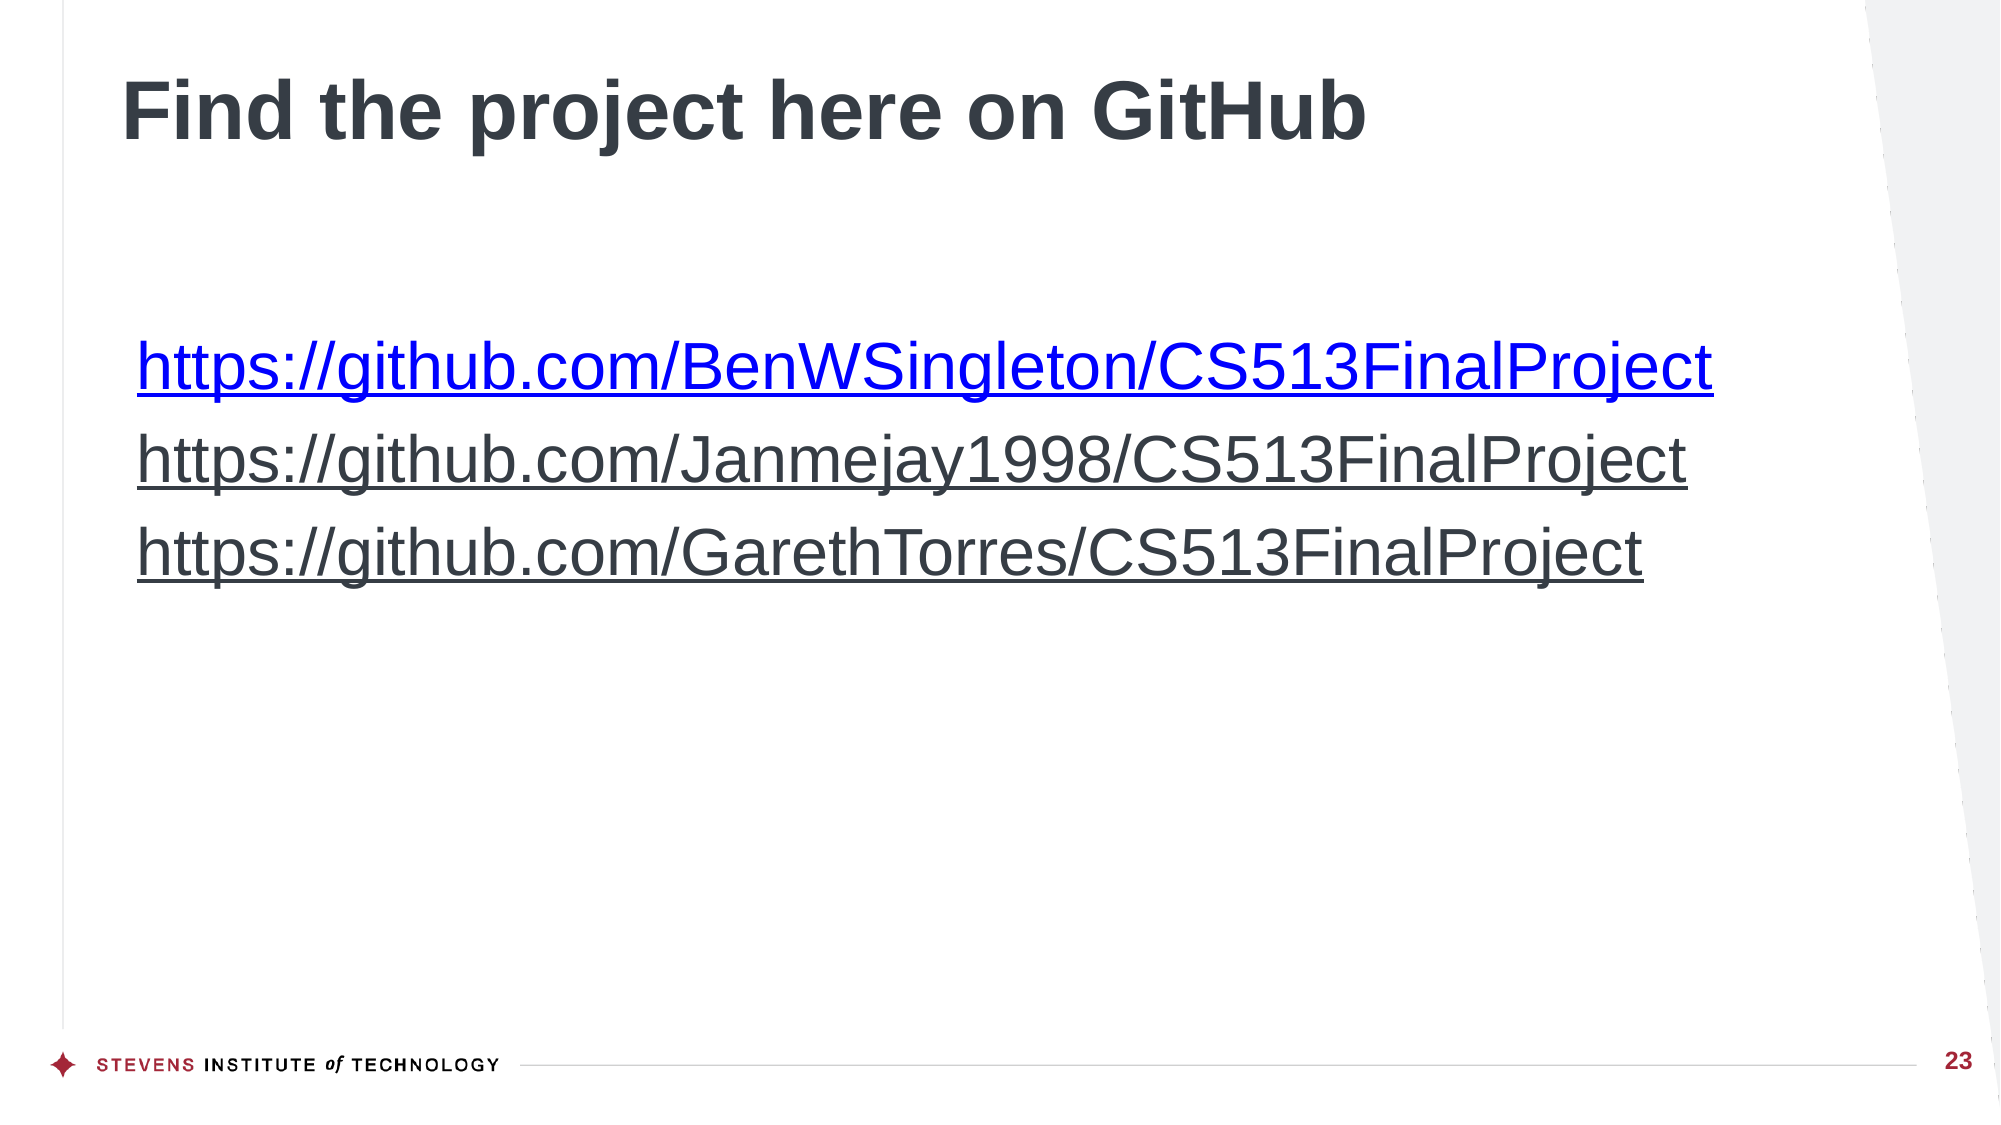

# Find the project here on GitHub
https://github.com/BenWSingleton/CS513FinalProject
https://github.com/Janmejay1998/CS513FinalProject
https://github.com/GarethTorres/CS513FinalProject
23